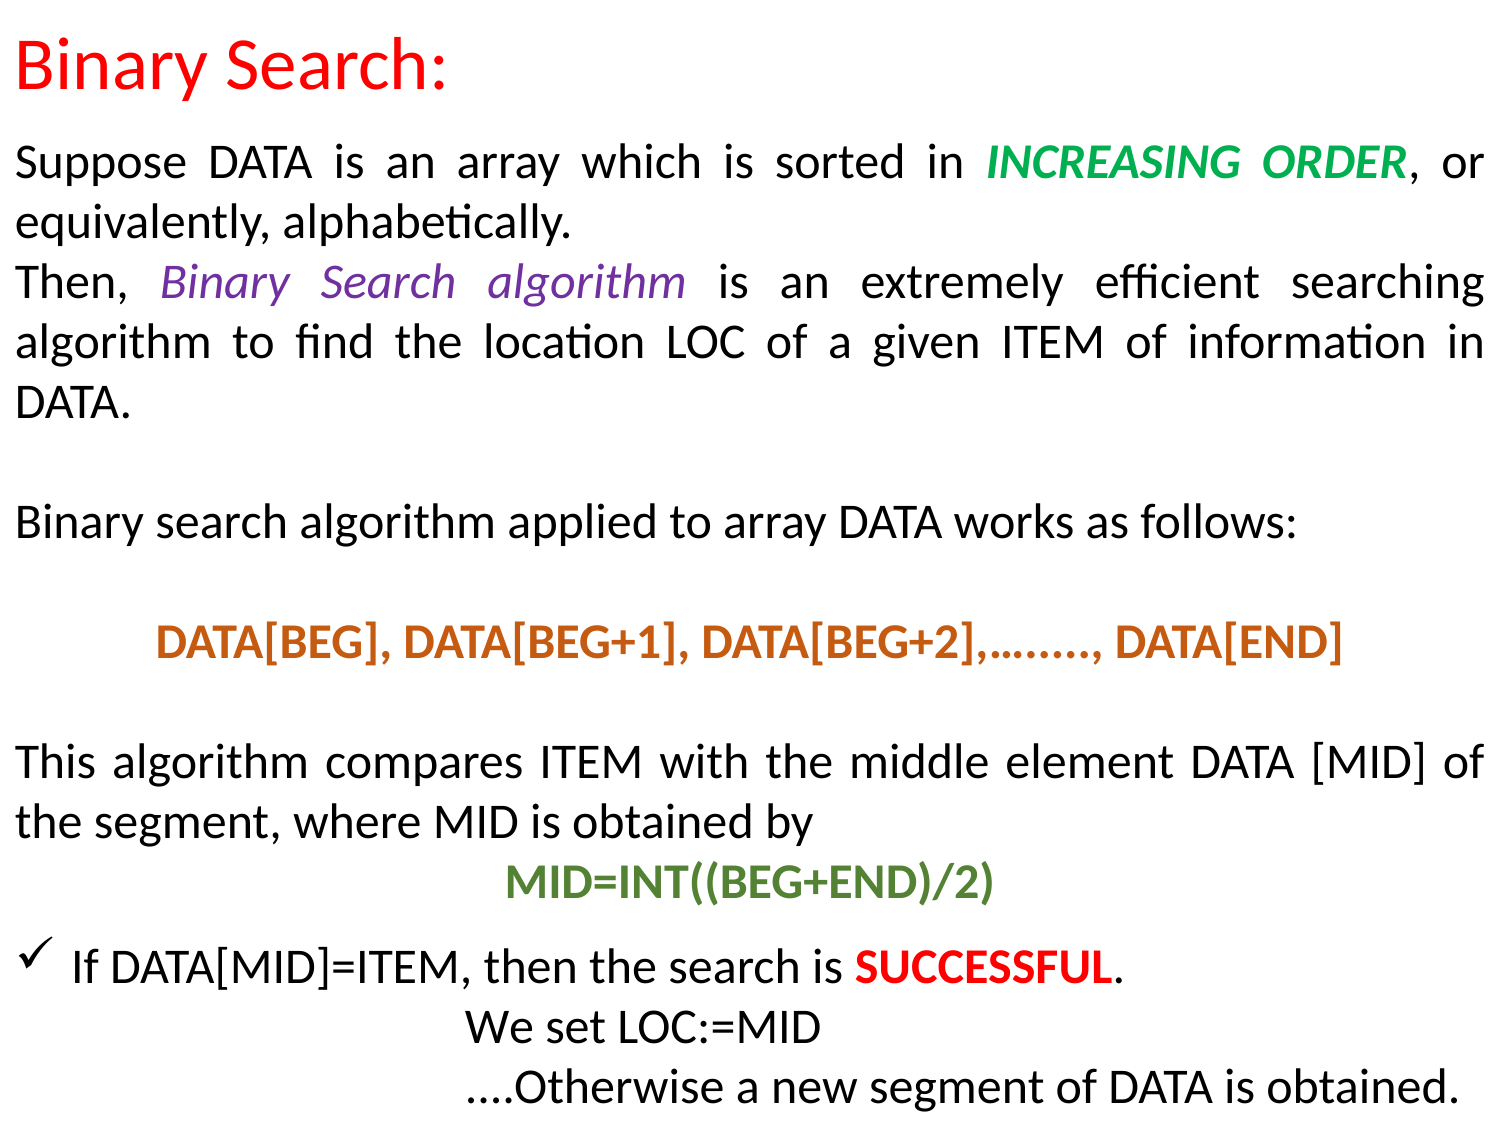

Binary Search:
Suppose DATA is an array which is sorted in INCREASING ORDER, or equivalently, alphabetically.
Then, Binary Search algorithm is an extremely efficient searching algorithm to find the location LOC of a given ITEM of information in DATA.

Binary search algorithm applied to array DATA works as follows:

DATA[BEG], DATA[BEG+1], DATA[BEG+2],…....., DATA[END]

This algorithm compares ITEM with the middle element DATA [MID] of the segment, where MID is obtained by
MID=INT((BEG+END)/2)

If DATA[MID]=ITEM, then the search is SUCCESSFUL.
We set LOC:=MID
....Otherwise a new segment of DATA is obtained.